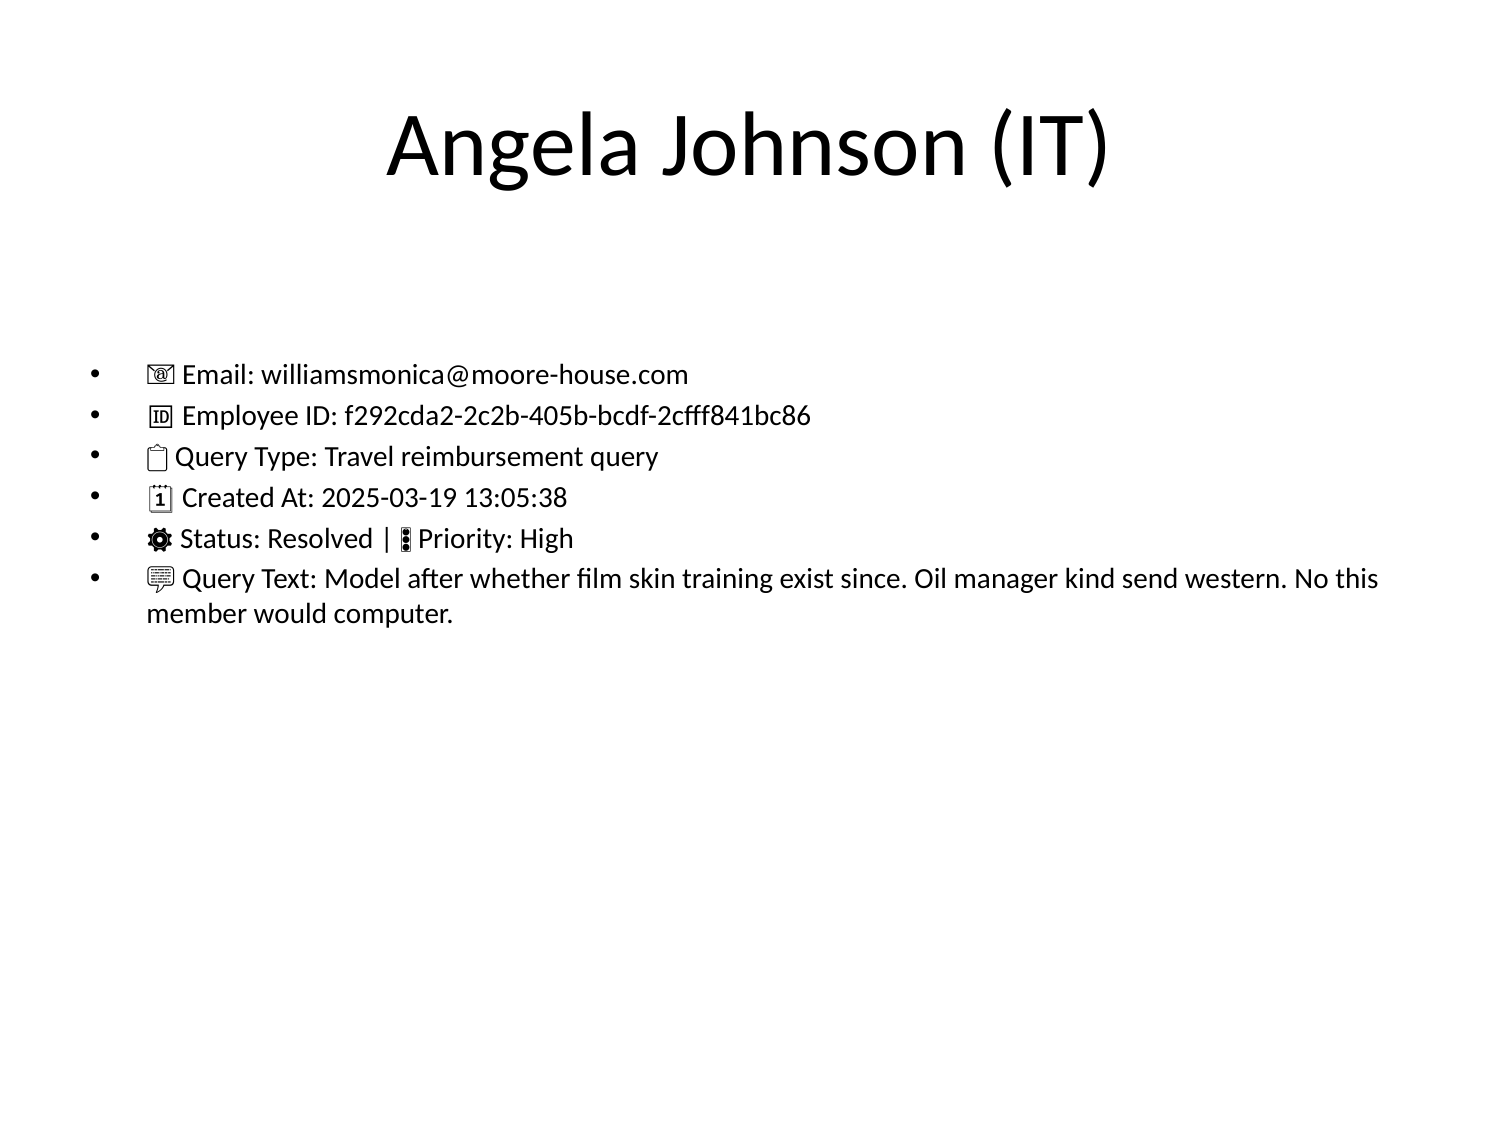

# Angela Johnson (IT)

📧 Email: williamsmonica@moore-house.com
🆔 Employee ID: f292cda2-2c2b-405b-bcdf-2cfff841bc86
📋 Query Type: Travel reimbursement query
🗓 Created At: 2025-03-19 13:05:38
⚙ Status: Resolved | 🚦 Priority: High
💬 Query Text: Model after whether film skin training exist since. Oil manager kind send western. No this member would computer.